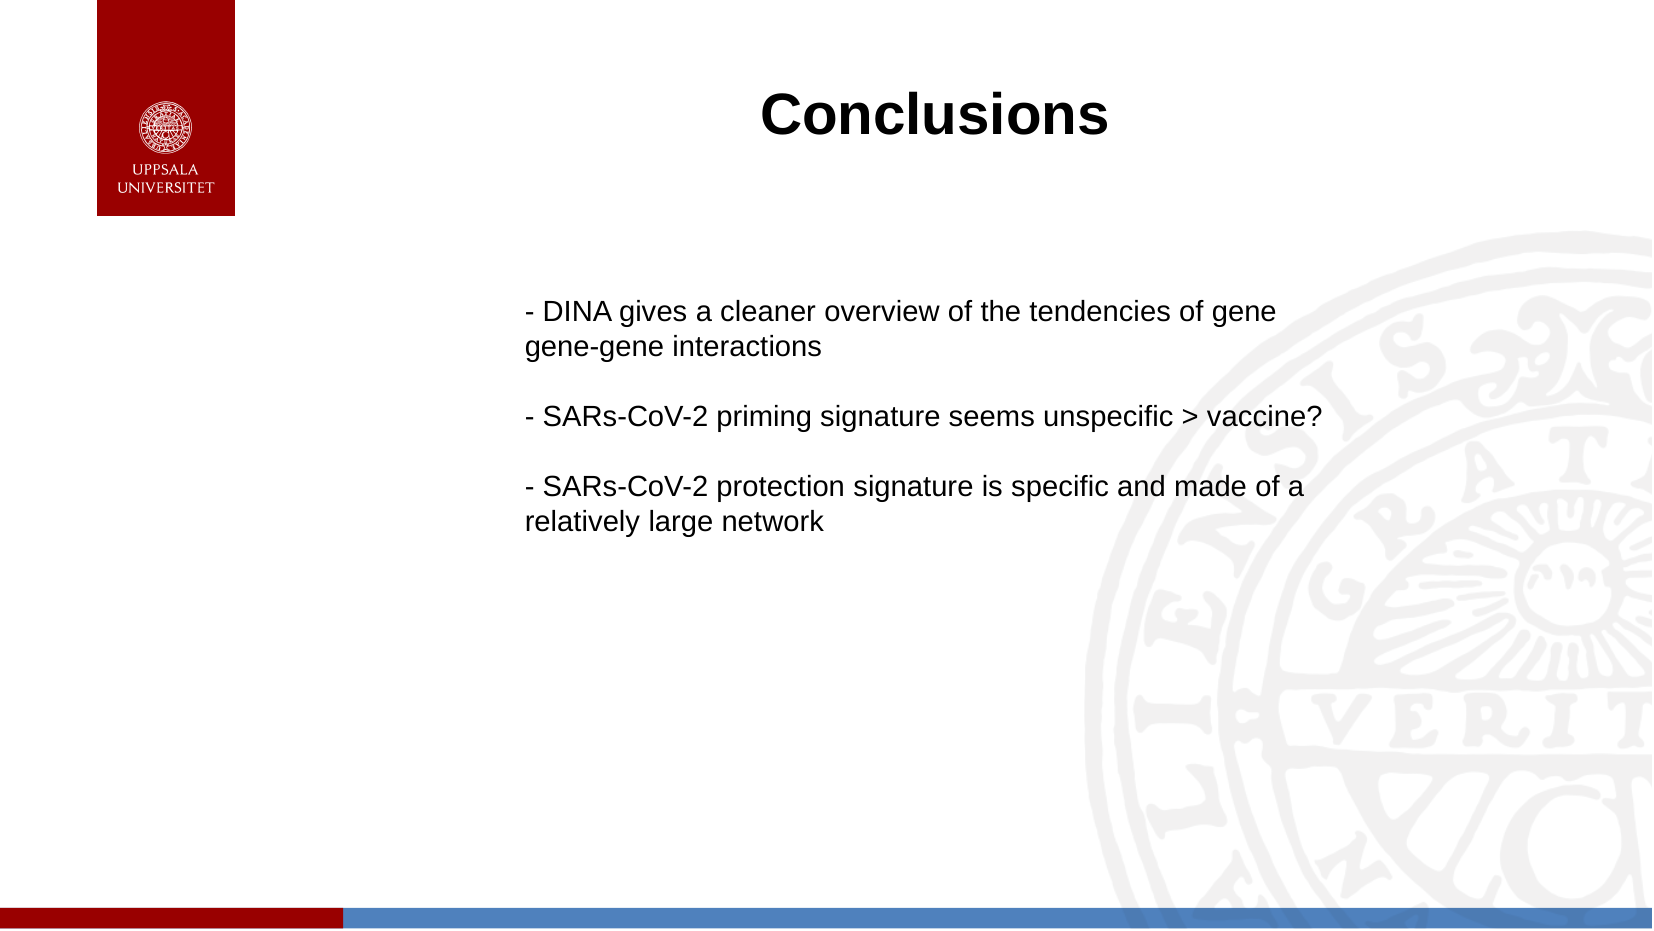

Conclusions
- DINA gives a cleaner overview of the tendencies of gene gene-gene interactions

- SARs-CoV-2 priming signature seems unspecific > vaccine?

- SARs-CoV-2 protection signature is specific and made of a relatively large network